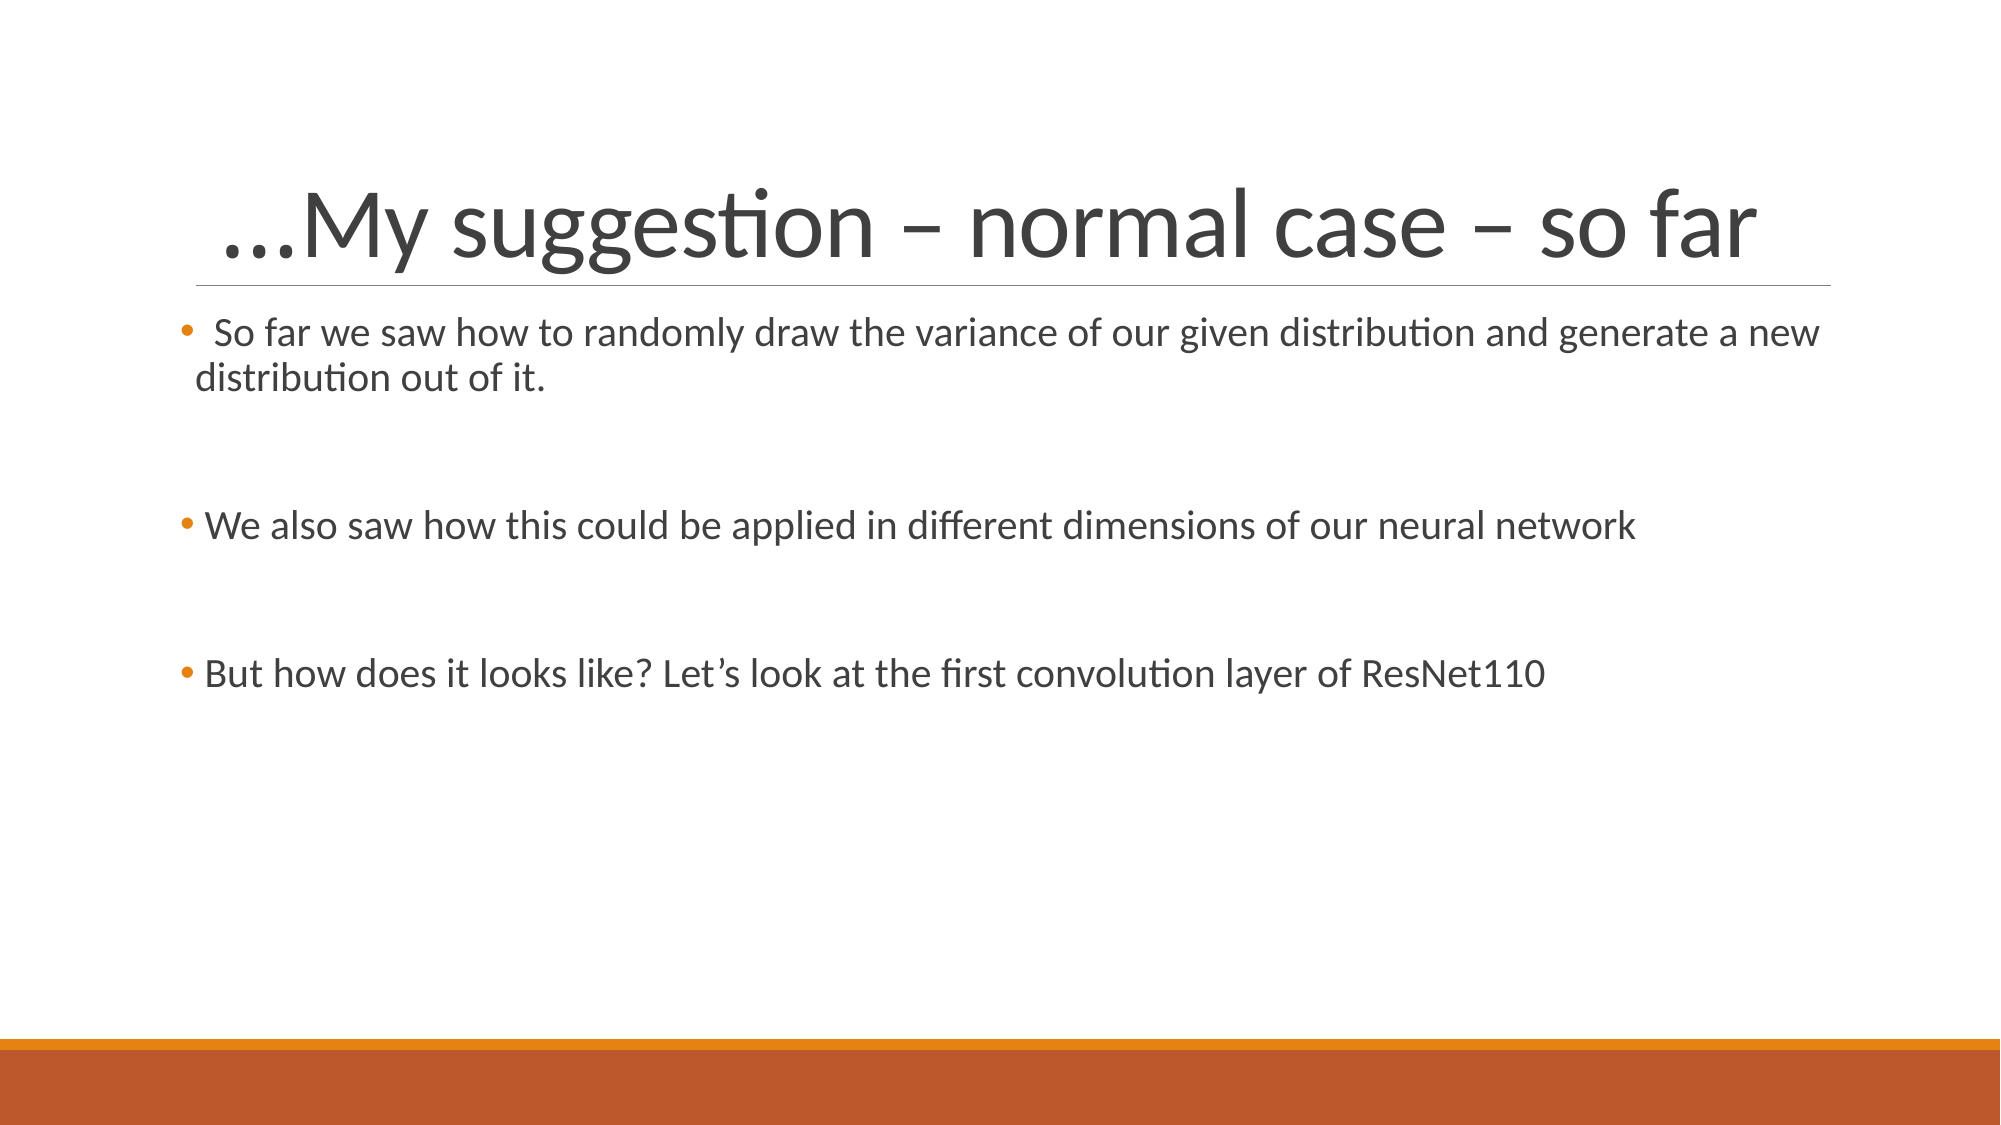

# My suggestion – normal case – so far…
  So far we saw how to randomly draw the variance of our given distribution and generate a new distribution out of it.

 We also saw how this could be applied in different dimensions of our neural network

 But how does it looks like? Let’s look at the first convolution layer of ResNet110